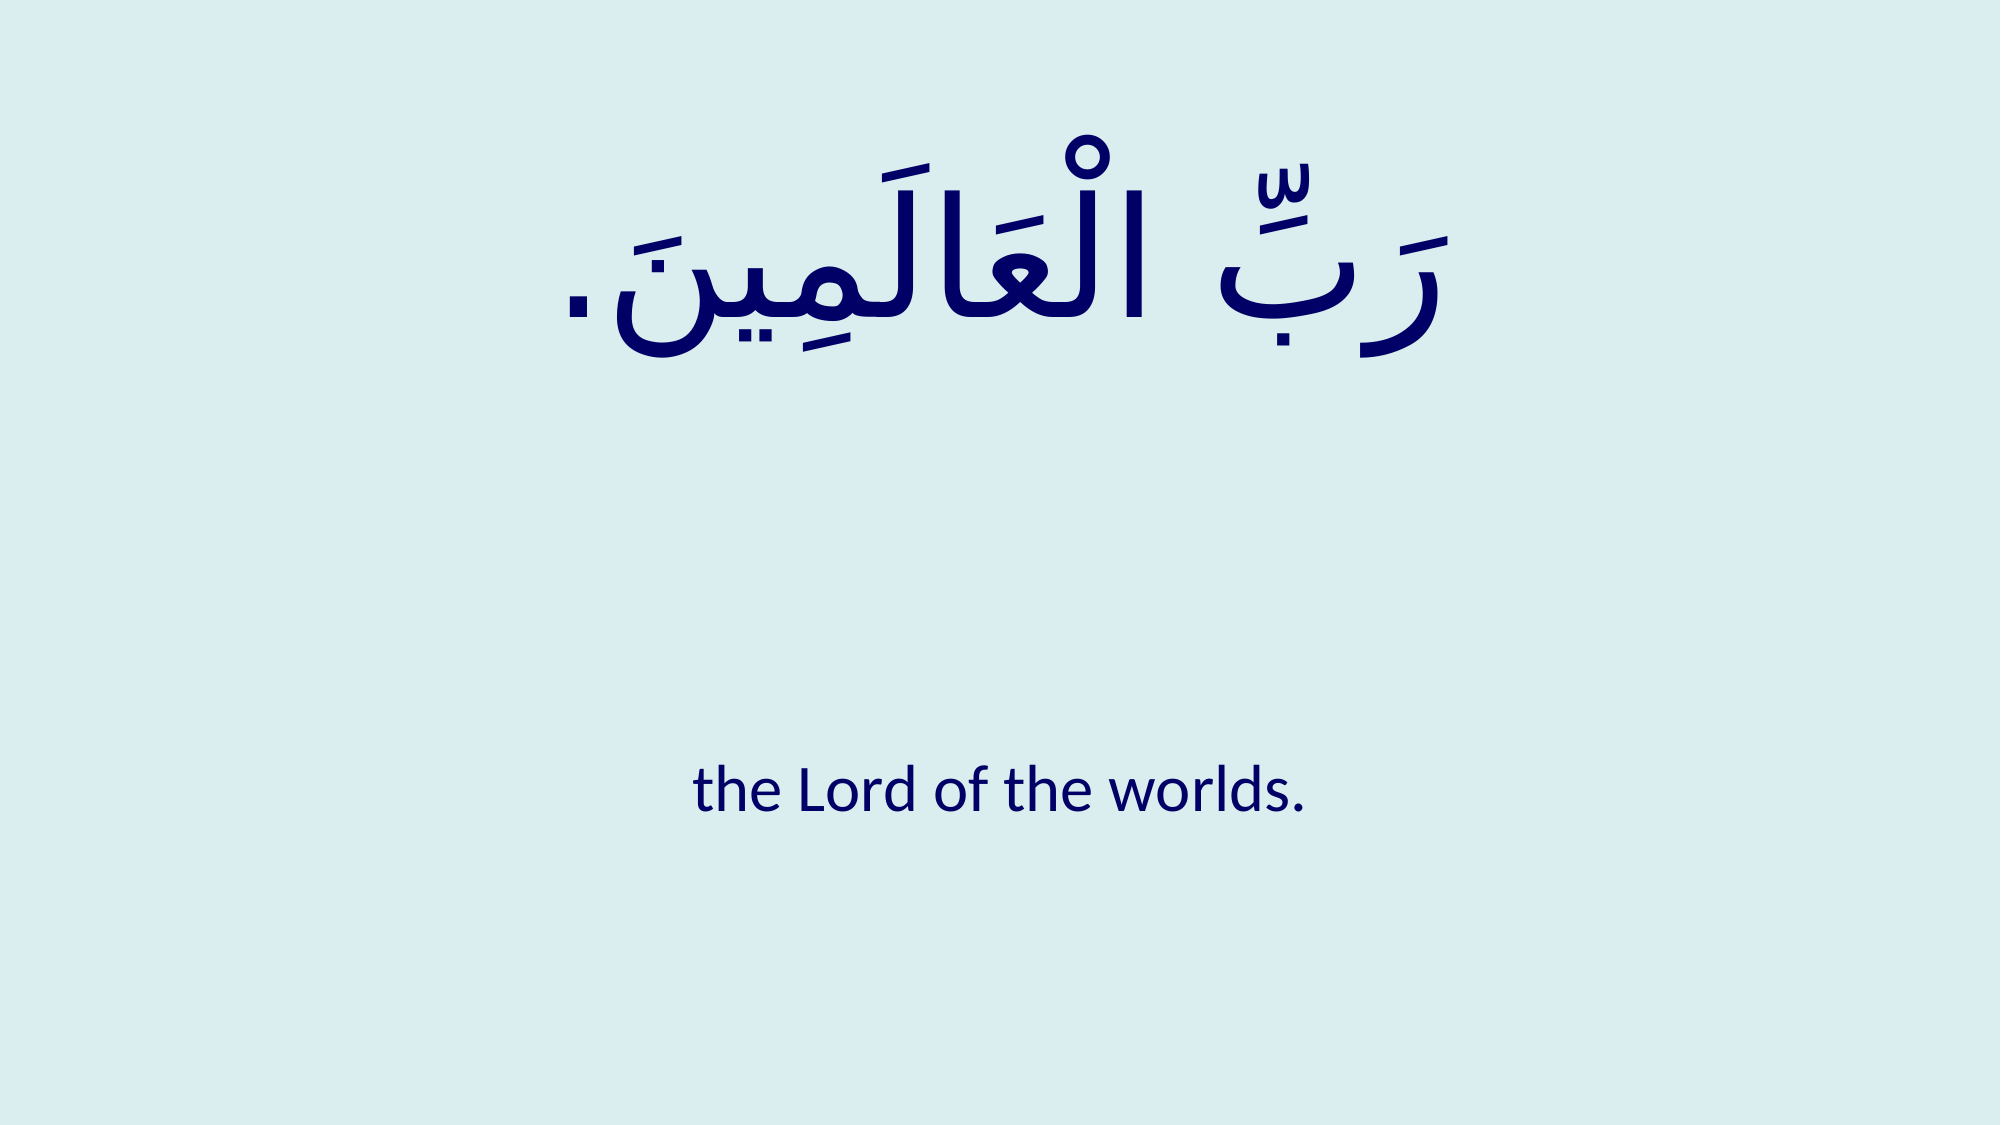

# رَبِّ الْعَالَمِينَ.
the Lord of the worlds.